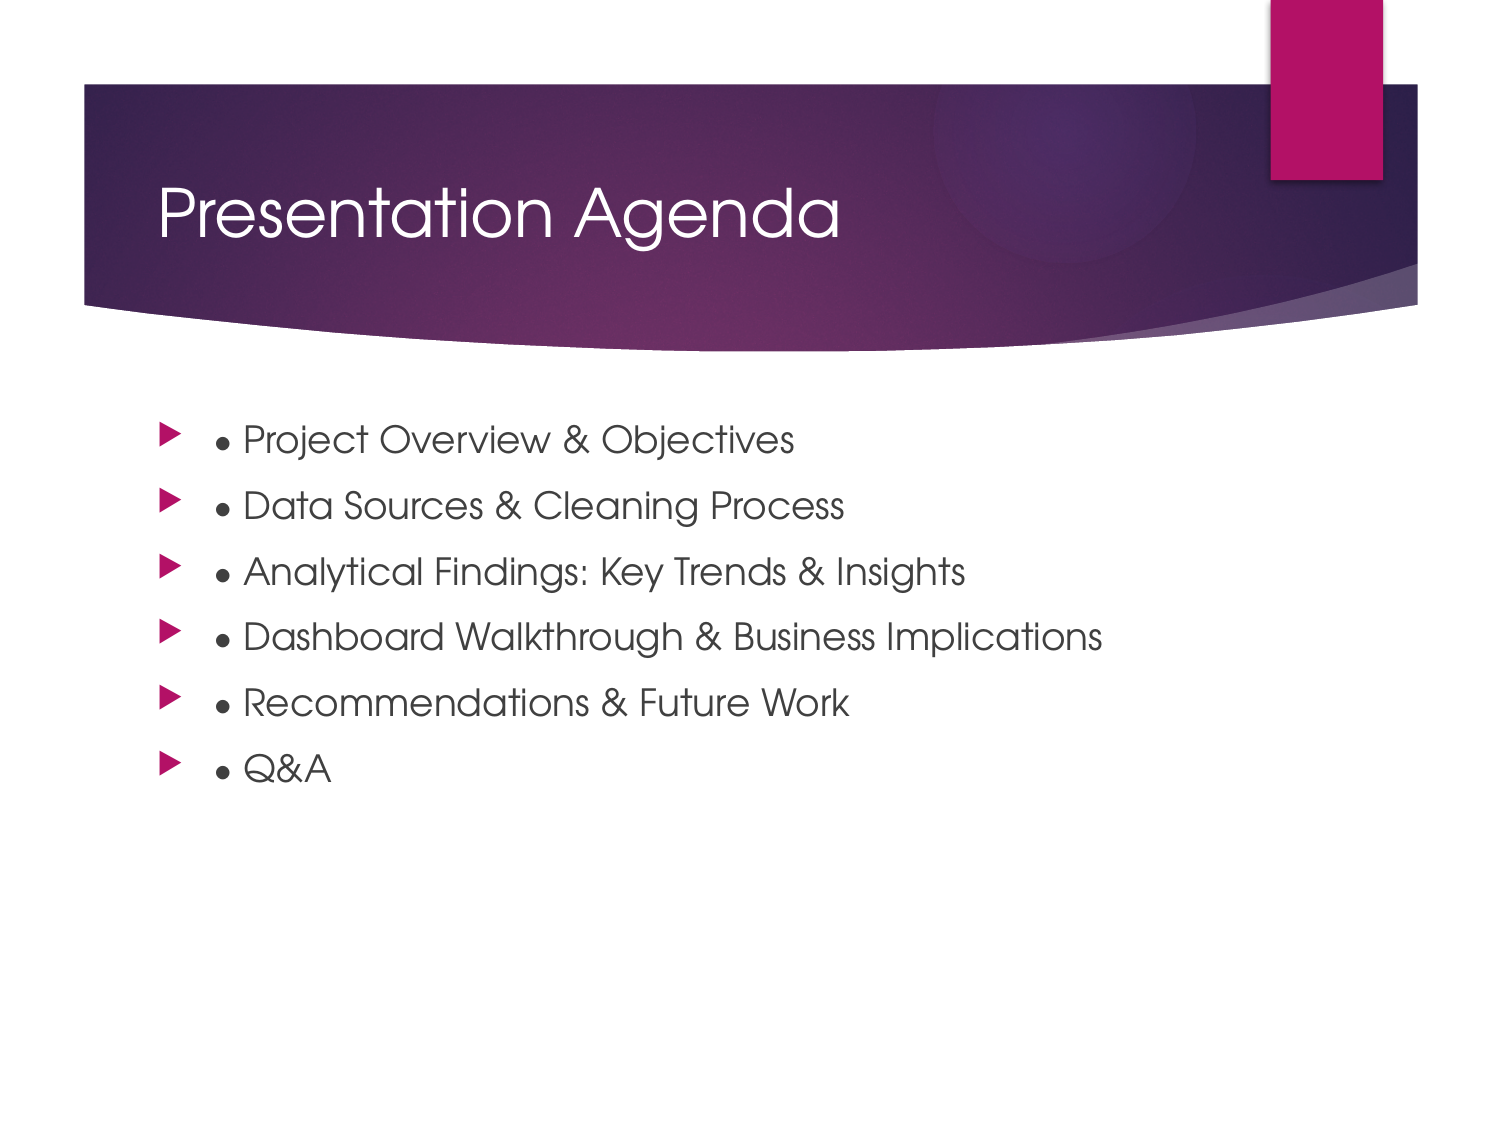

# Presentation Agenda
• Project Overview & Objectives
• Data Sources & Cleaning Process
• Analytical Findings: Key Trends & Insights
• Dashboard Walkthrough & Business Implications
• Recommendations & Future Work
• Q&A